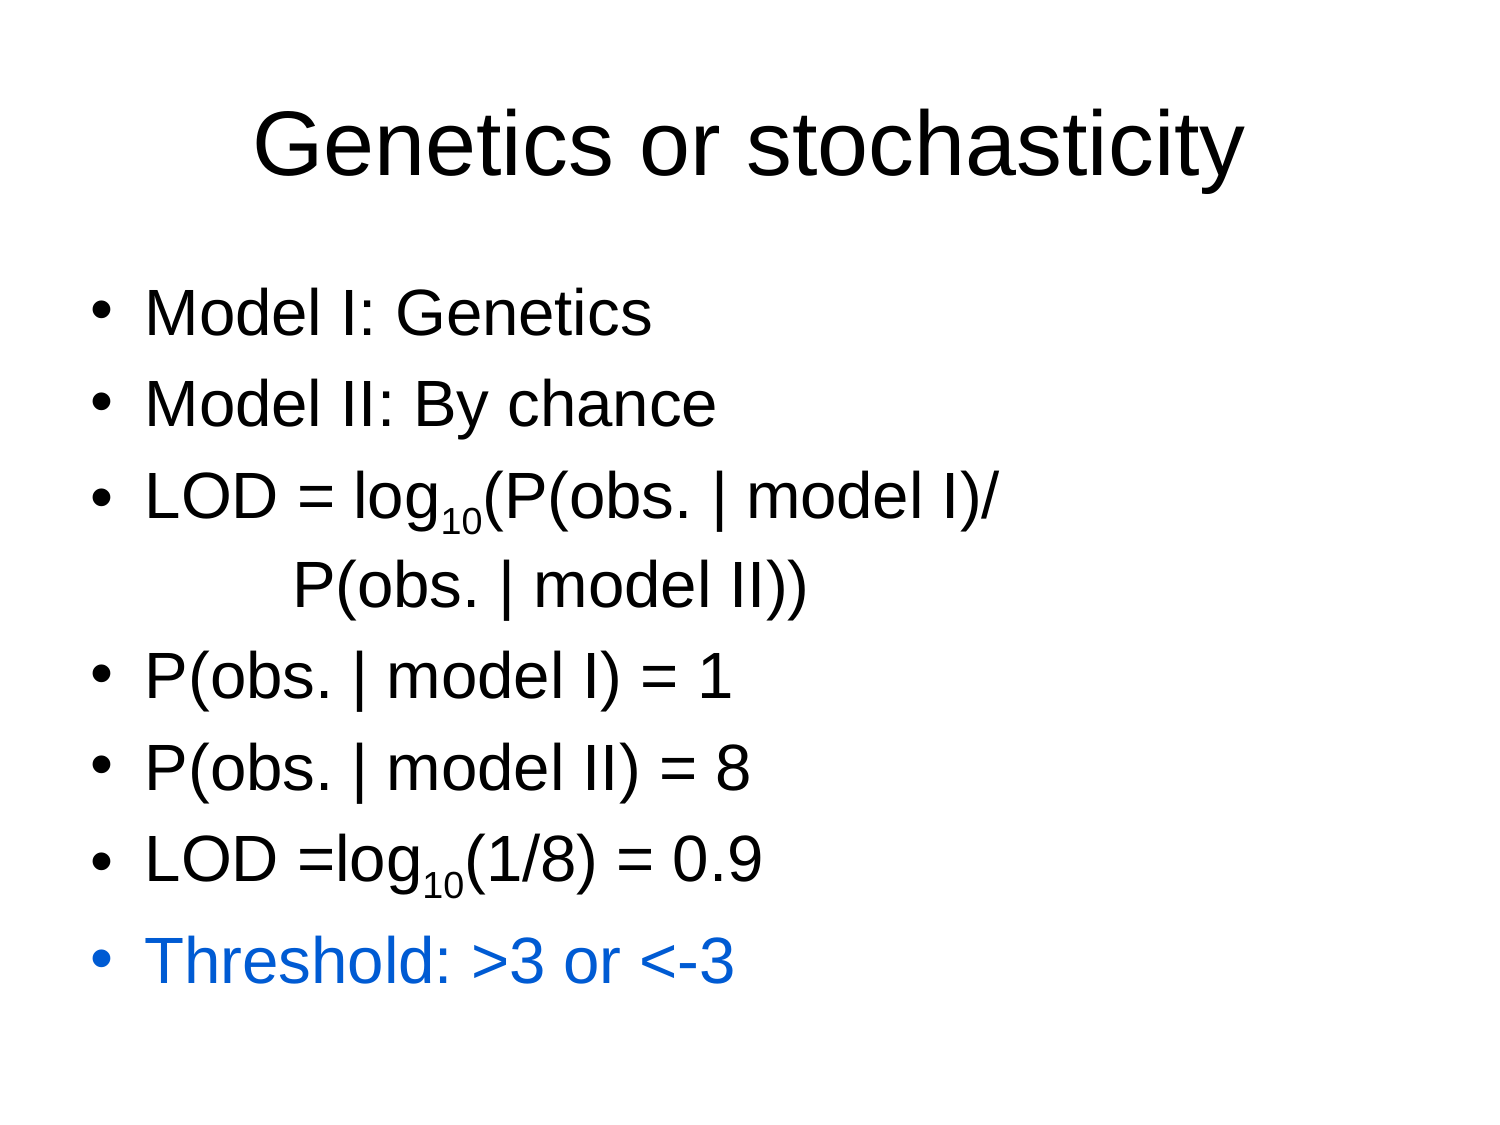

# Genetics or stochasticity
Model I: Genetics
Model II: By chance
LOD = log10(P(obs. | model I)/
			P(obs. | model II))
P(obs. | model I) = 1
P(obs. | model II) = 8
LOD =log10(1/8) = 0.9
Threshold: >3 or <-3